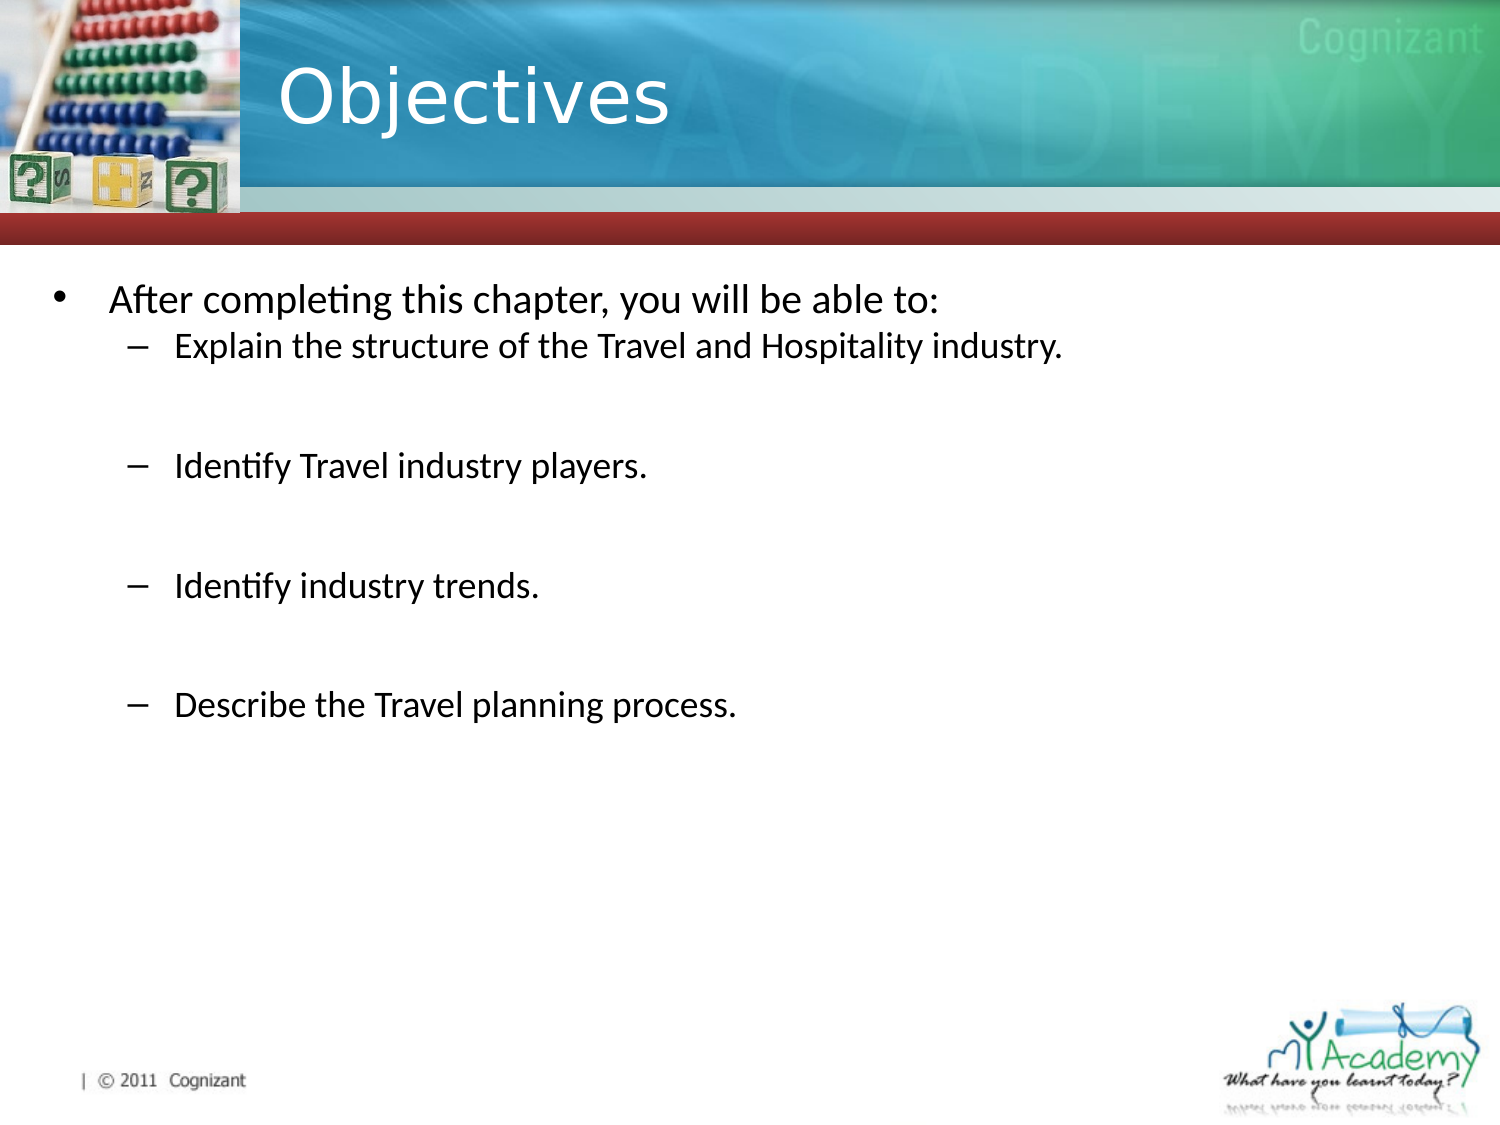

# Objectives
After completing this chapter, you will be able to:
Explain the structure of the Travel and Hospitality industry.

Identify Travel industry players.

Identify industry trends.

Describe the Travel planning process.